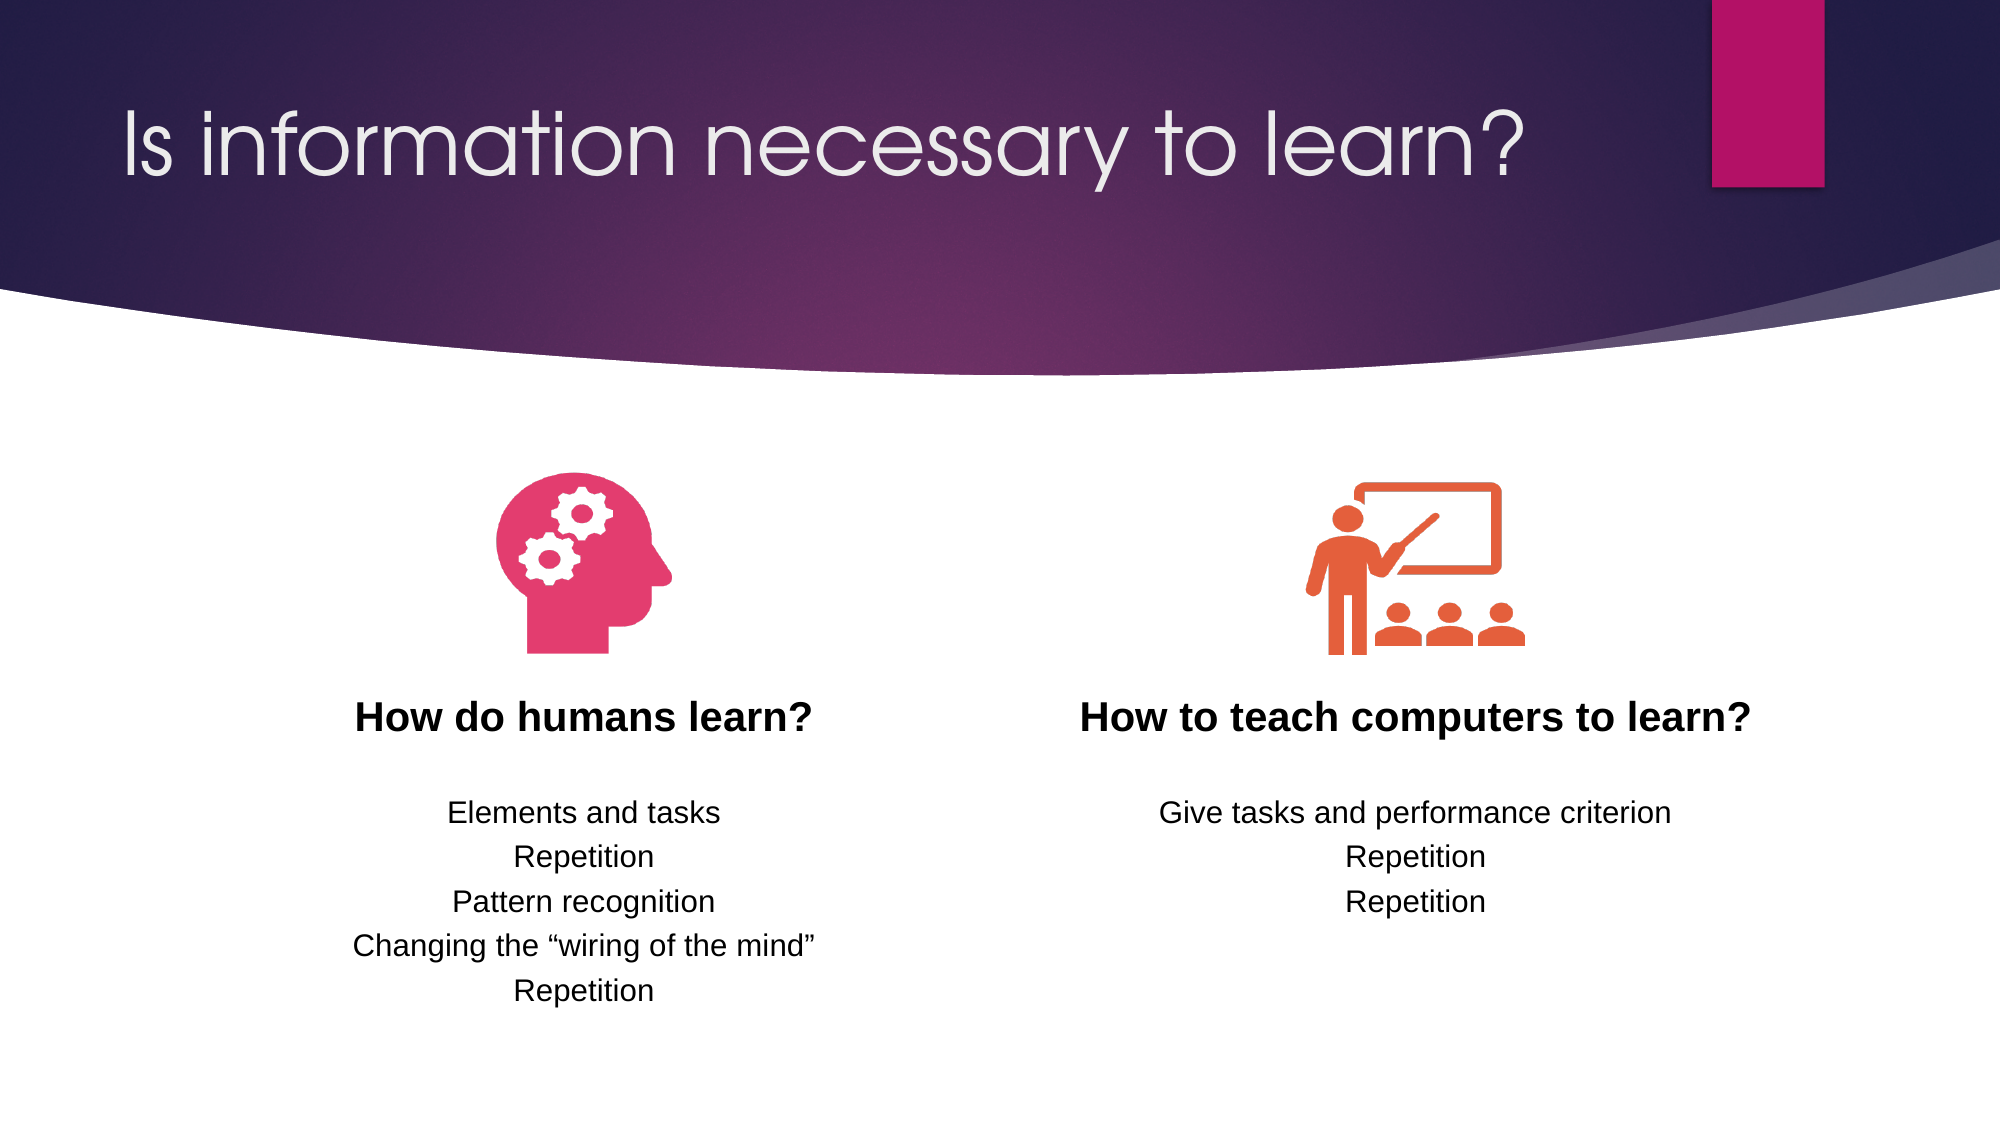

# Is information necessary to learn?

How do humans learn?
Elements and tasks
Repetition
Pattern recognition
Changing the “wiring of the mind”
Repetition
How to teach computers to learn?
Give tasks and performance criterion
Repetition
Repetition